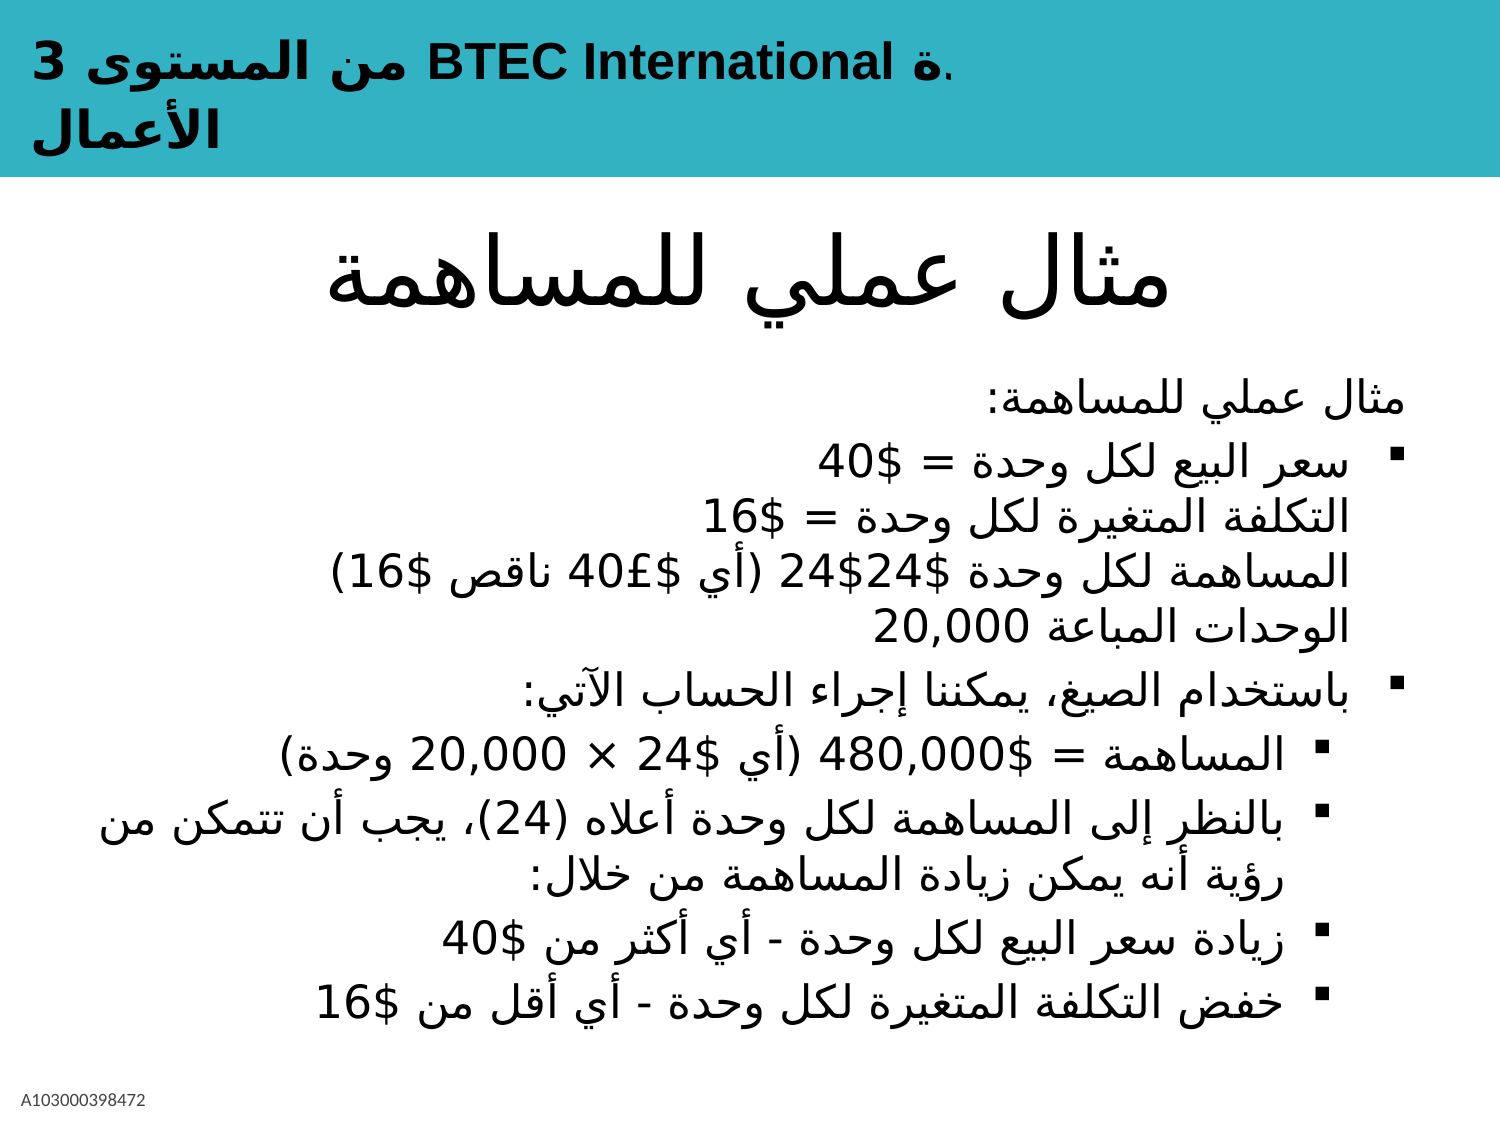

# مثال عملي للمساهمة
مثال عملي للمساهمة:
سعر البيع لكل وحدة = $40
التكلفة المتغيرة لكل وحدة = $16
المساهمة لكل وحدة $24$24 (أي $£40 ناقص $16)
الوحدات المباعة 20,000
باستخدام الصيغ، يمكننا إجراء الحساب الآتي:
المساهمة = $480,000 (أي $24 × 20,000 وحدة)
بالنظر إلى المساهمة لكل وحدة أعلاه (24)، يجب أن تتمكن من رؤية أنه يمكن زيادة المساهمة من خلال:
زيادة سعر البيع لكل وحدة - أي أكثر من $40
خفض التكلفة المتغيرة لكل وحدة - أي أقل من $16

A103000398472